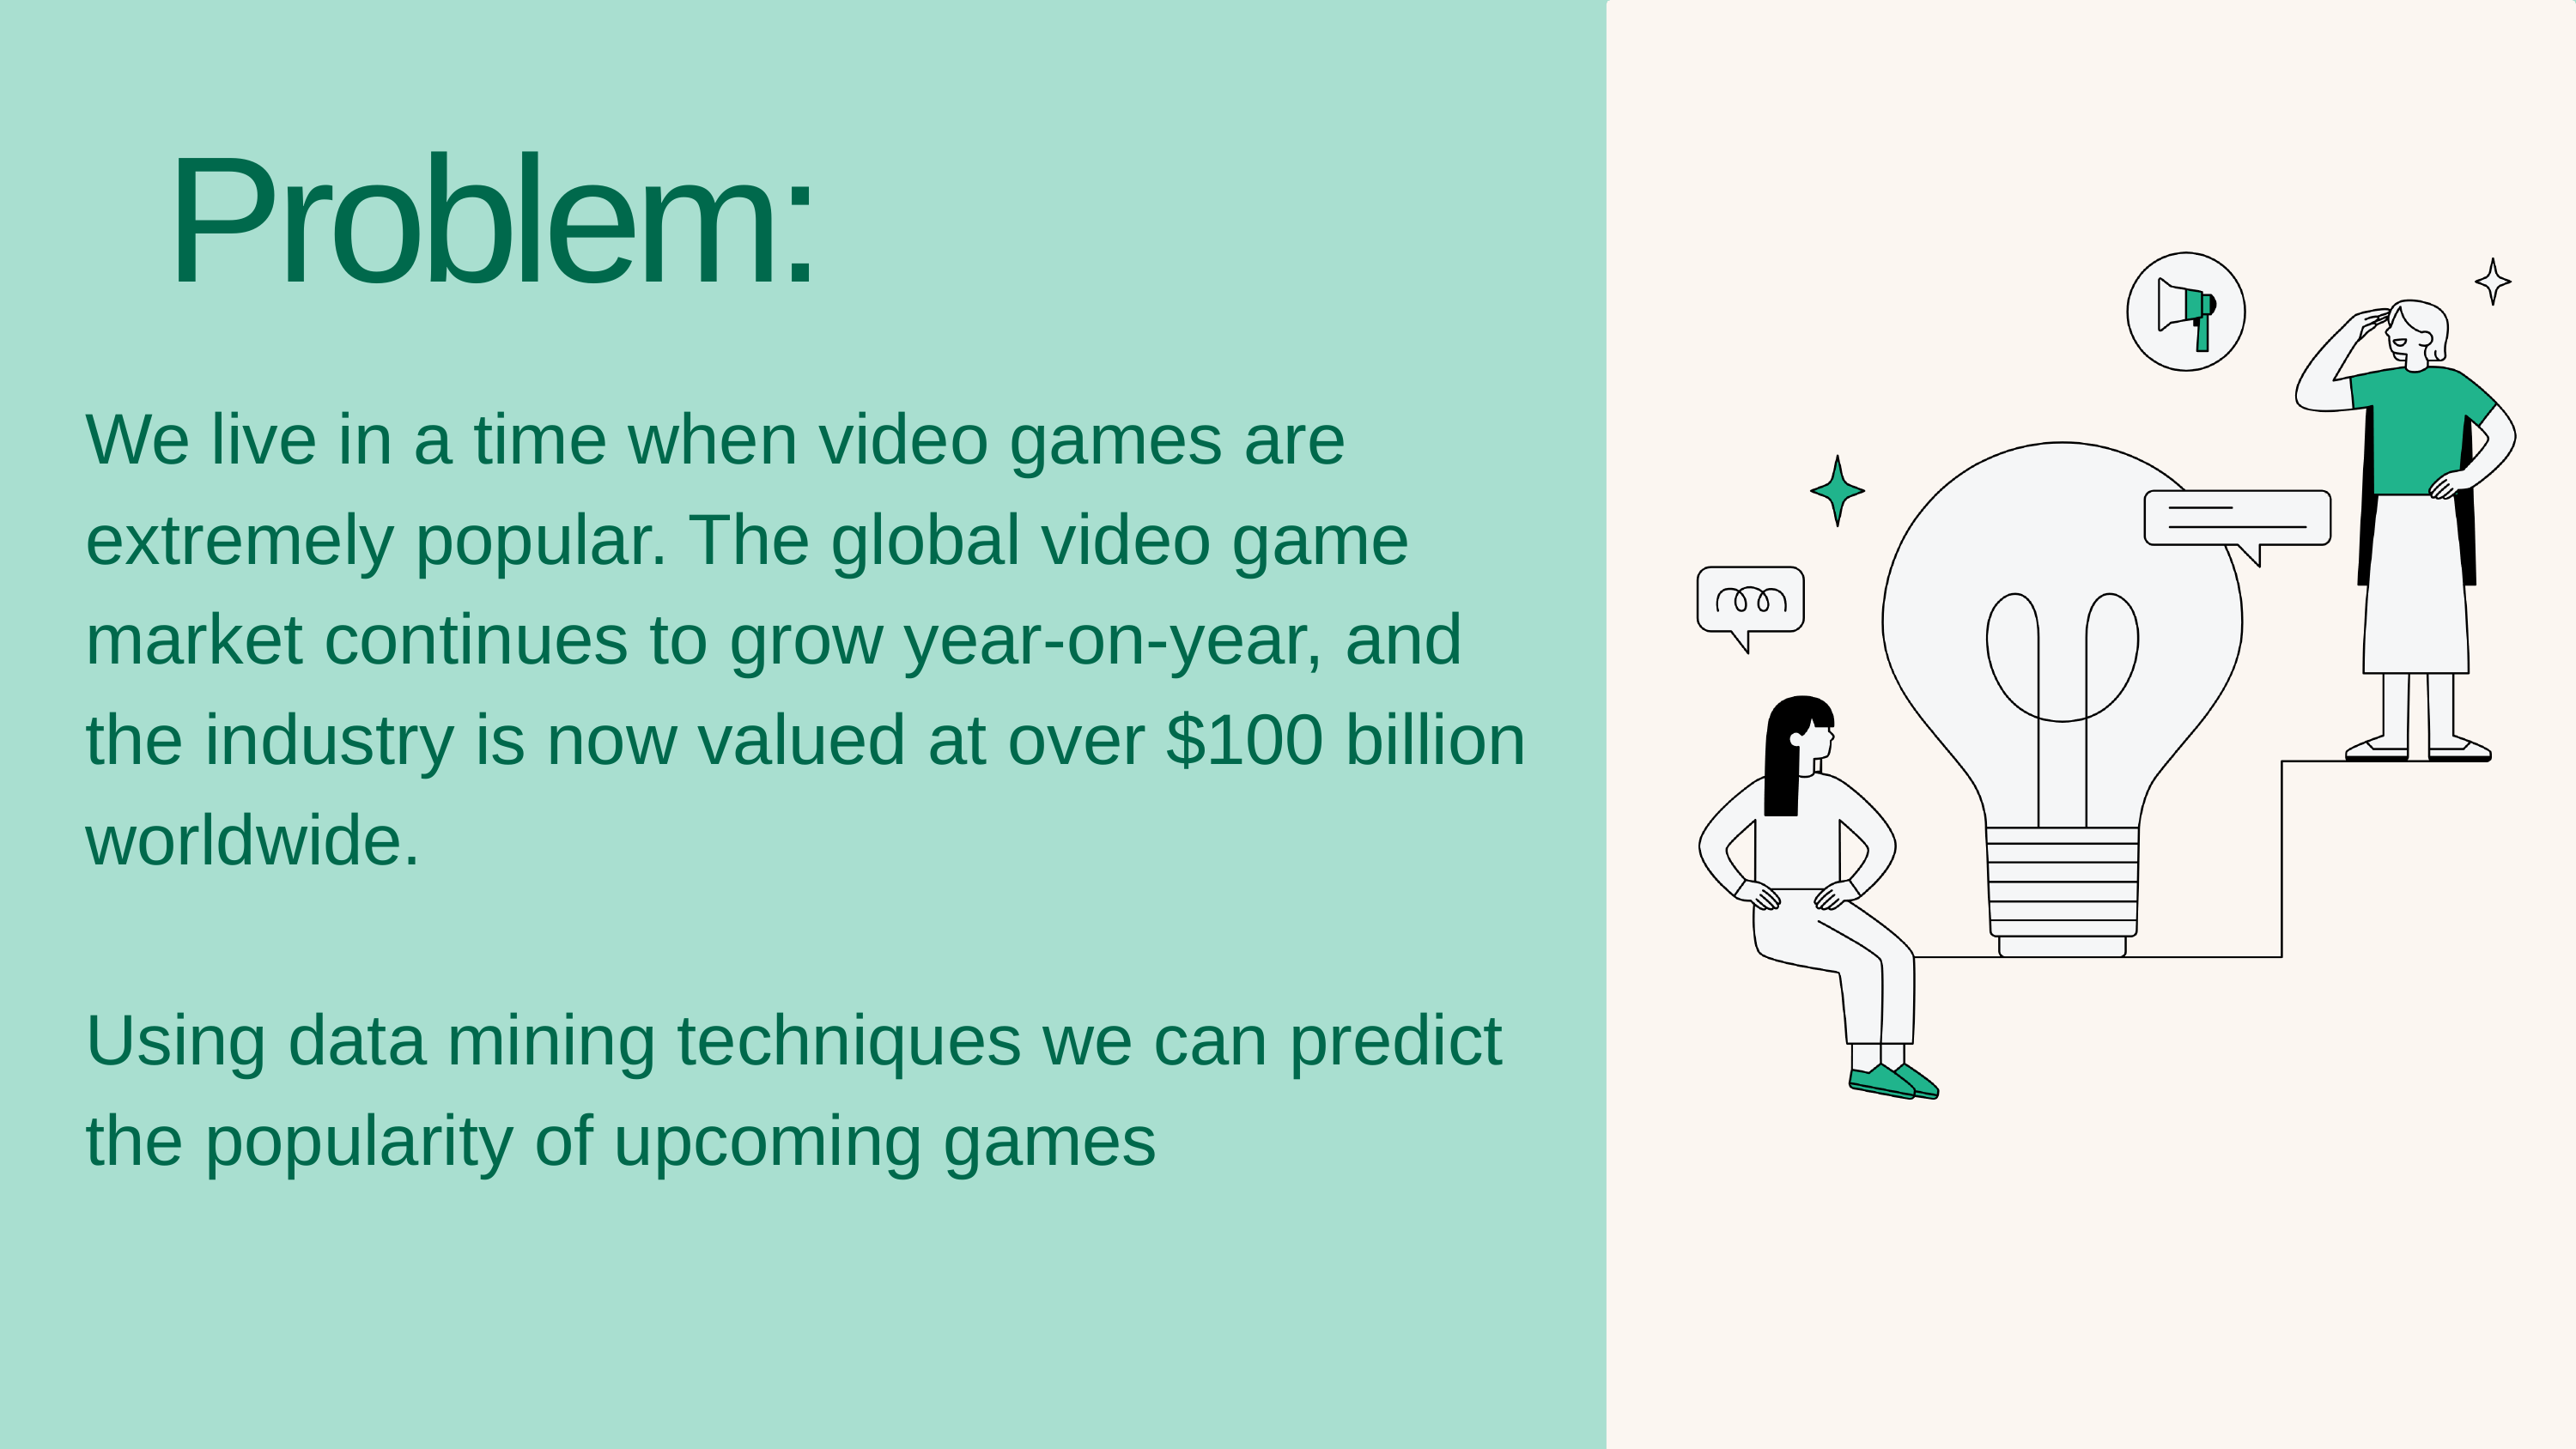

Problem:

We live in a time when video games are extremely popular. The global video game market continues to grow year-on-year, and the industry is now valued at over $100 billion worldwide.

Using data mining techniques we can predict the popularity of upcoming games